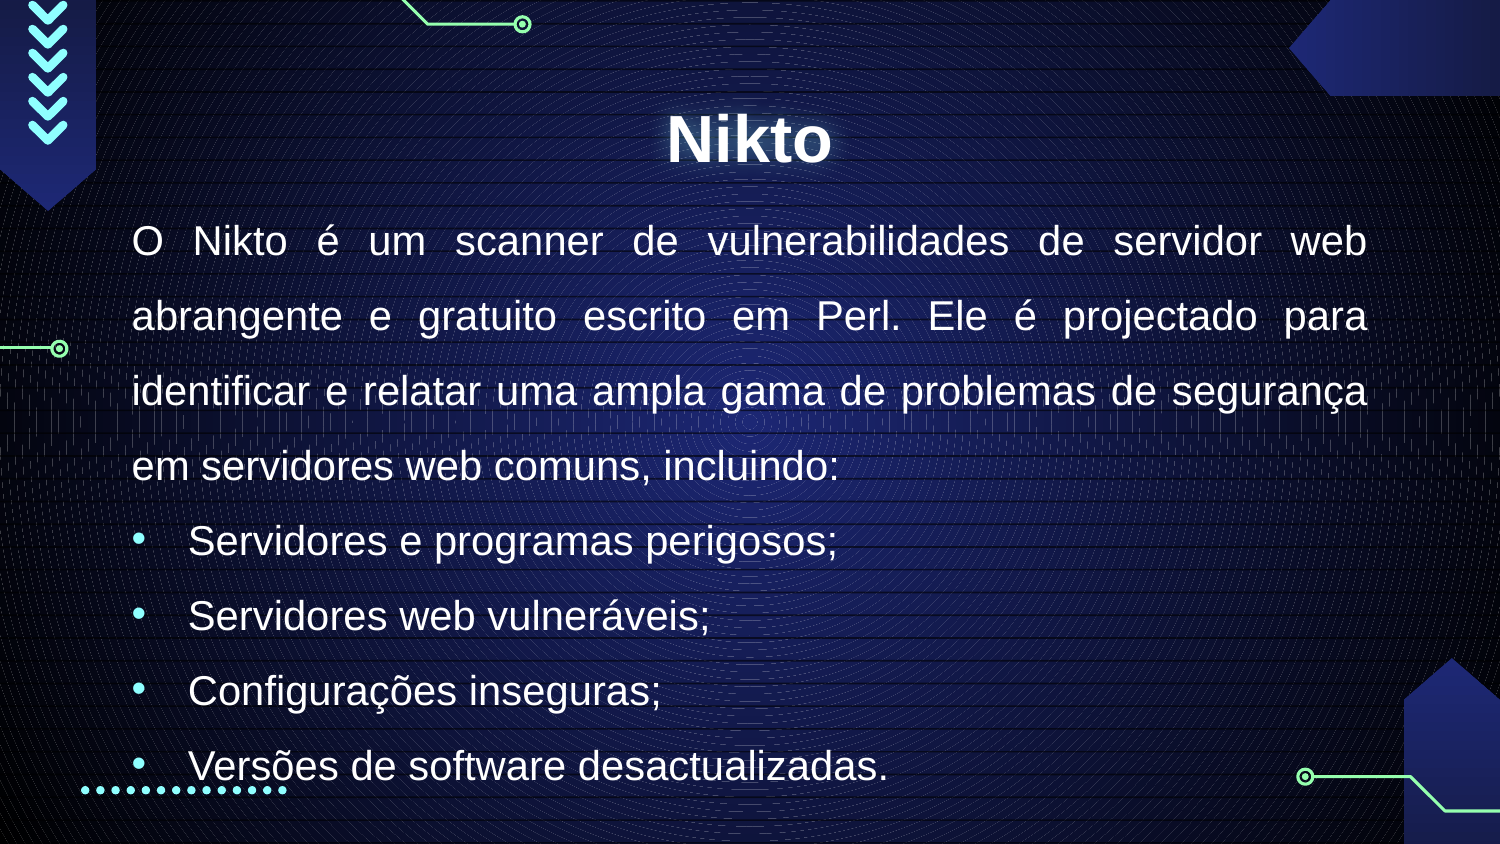

# Nikto
O Nikto é um scanner de vulnerabilidades de servidor web abrangente e gratuito escrito em Perl. Ele é projectado para identificar e relatar uma ampla gama de problemas de segurança em servidores web comuns, incluindo:
Servidores e programas perigosos;
Servidores web vulneráveis;
Configurações inseguras;
Versões de software desactualizadas.